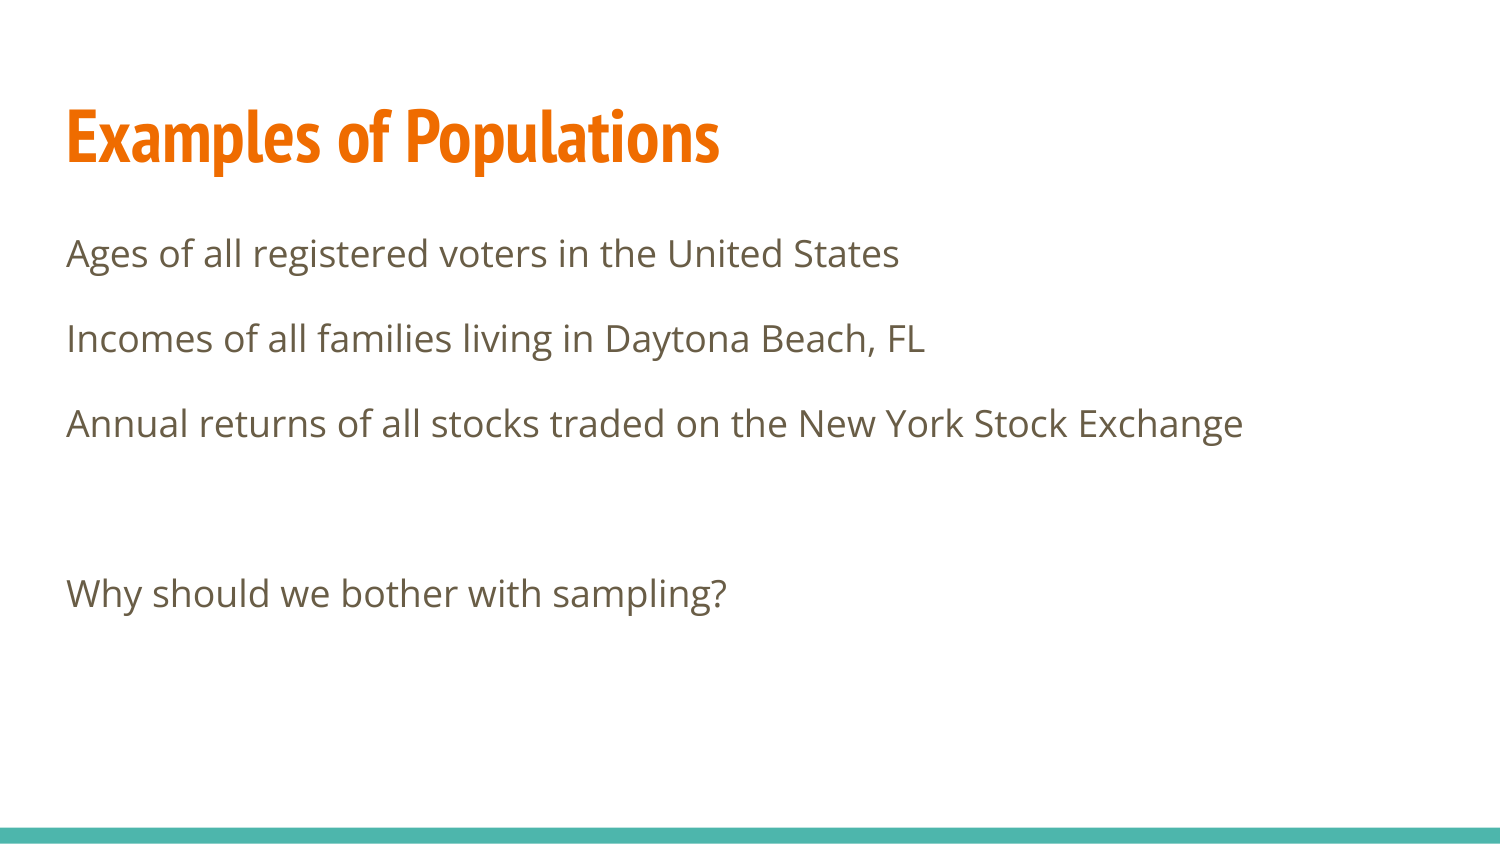

# Examples of Populations
Ages of all registered voters in the United States
Incomes of all families living in Daytona Beach, FL
Annual returns of all stocks traded on the New York Stock Exchange

Why should we bother with sampling?